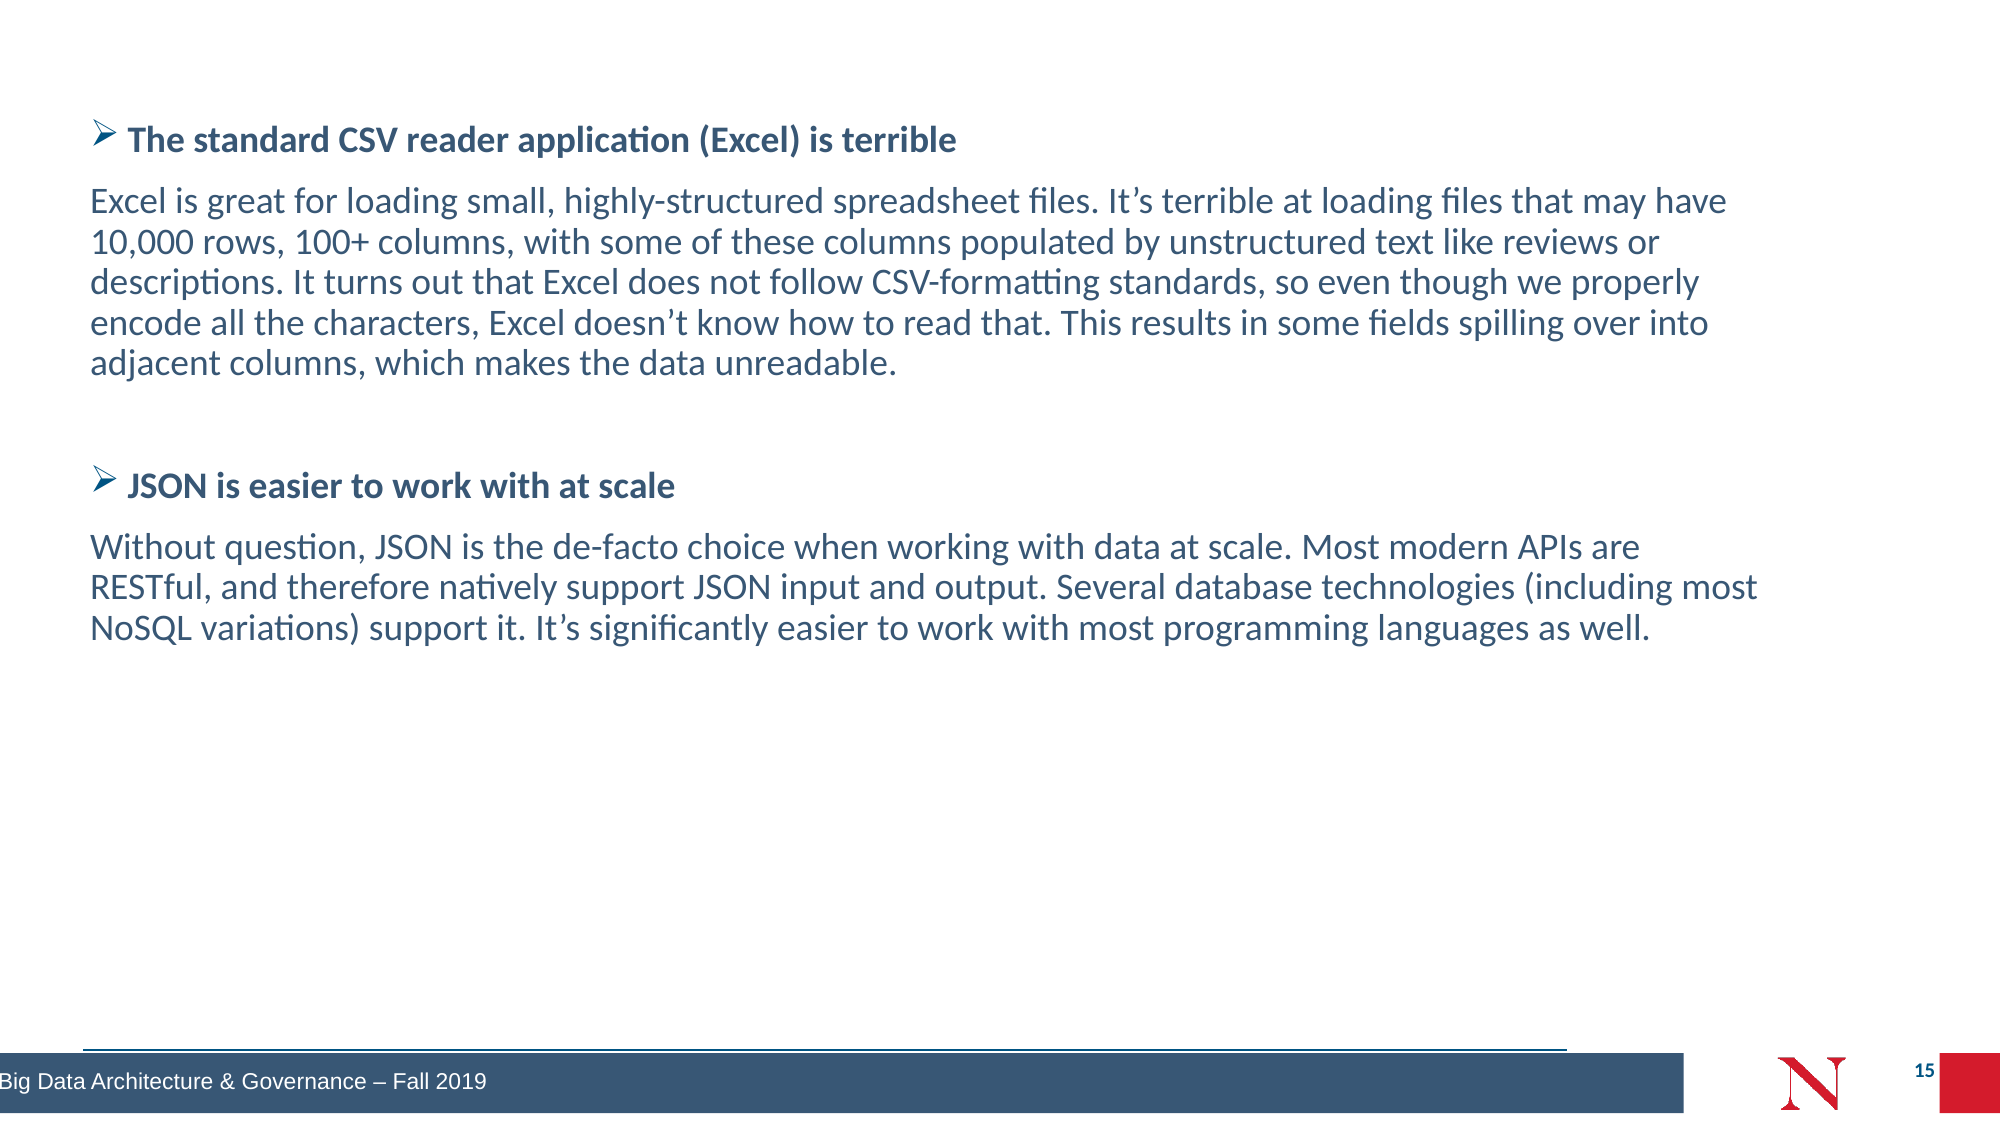

The standard CSV reader application (Excel) is terrible
Excel is great for loading small, highly-structured spreadsheet files. It’s terrible at loading files that may have 10,000 rows, 100+ columns, with some of these columns populated by unstructured text like reviews or descriptions. It turns out that Excel does not follow CSV-formatting standards, so even though we properly encode all the characters, Excel doesn’t know how to read that. This results in some fields spilling over into adjacent columns, which makes the data unreadable.

JSON is easier to work with at scale
Without question, JSON is the de-facto choice when working with data at scale. Most modern APIs are RESTful, and therefore natively support JSON input and output. Several database technologies (including most NoSQL variations) support it. It’s significantly easier to work with most programming languages as well.